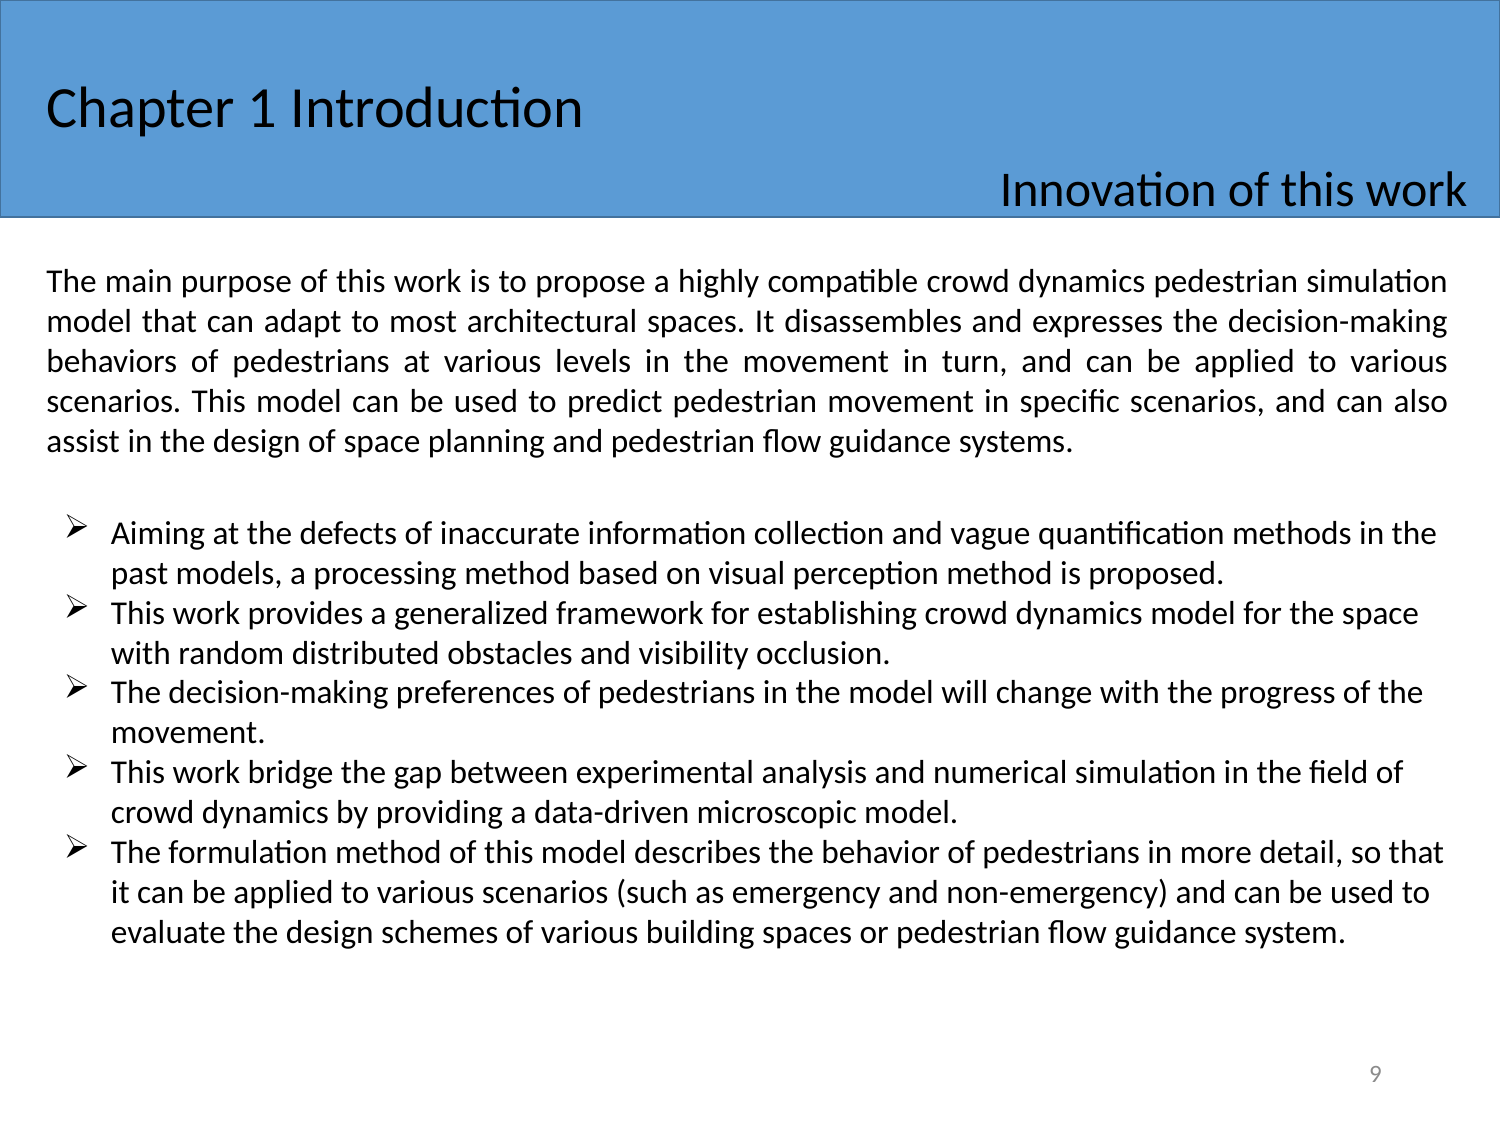

# Chapter 1 Introduction
Innovation of this work
The main purpose of this work is to propose a highly compatible crowd dynamics pedestrian simulation model that can adapt to most architectural spaces. It disassembles and expresses the decision-making behaviors of pedestrians at various levels in the movement in turn, and can be applied to various scenarios. This model can be used to predict pedestrian movement in specific scenarios, and can also assist in the design of space planning and pedestrian flow guidance systems.
Aiming at the defects of inaccurate information collection and vague quantification methods in the past models, a processing method based on visual perception method is proposed.
This work provides a generalized framework for establishing crowd dynamics model for the space with random distributed obstacles and visibility occlusion.
The decision-making preferences of pedestrians in the model will change with the progress of the movement.
This work bridge the gap between experimental analysis and numerical simulation in the field of crowd dynamics by providing a data-driven microscopic model.
The formulation method of this model describes the behavior of pedestrians in more detail, so that it can be applied to various scenarios (such as emergency and non-emergency) and can be used to evaluate the design schemes of various building spaces or pedestrian flow guidance system.
9